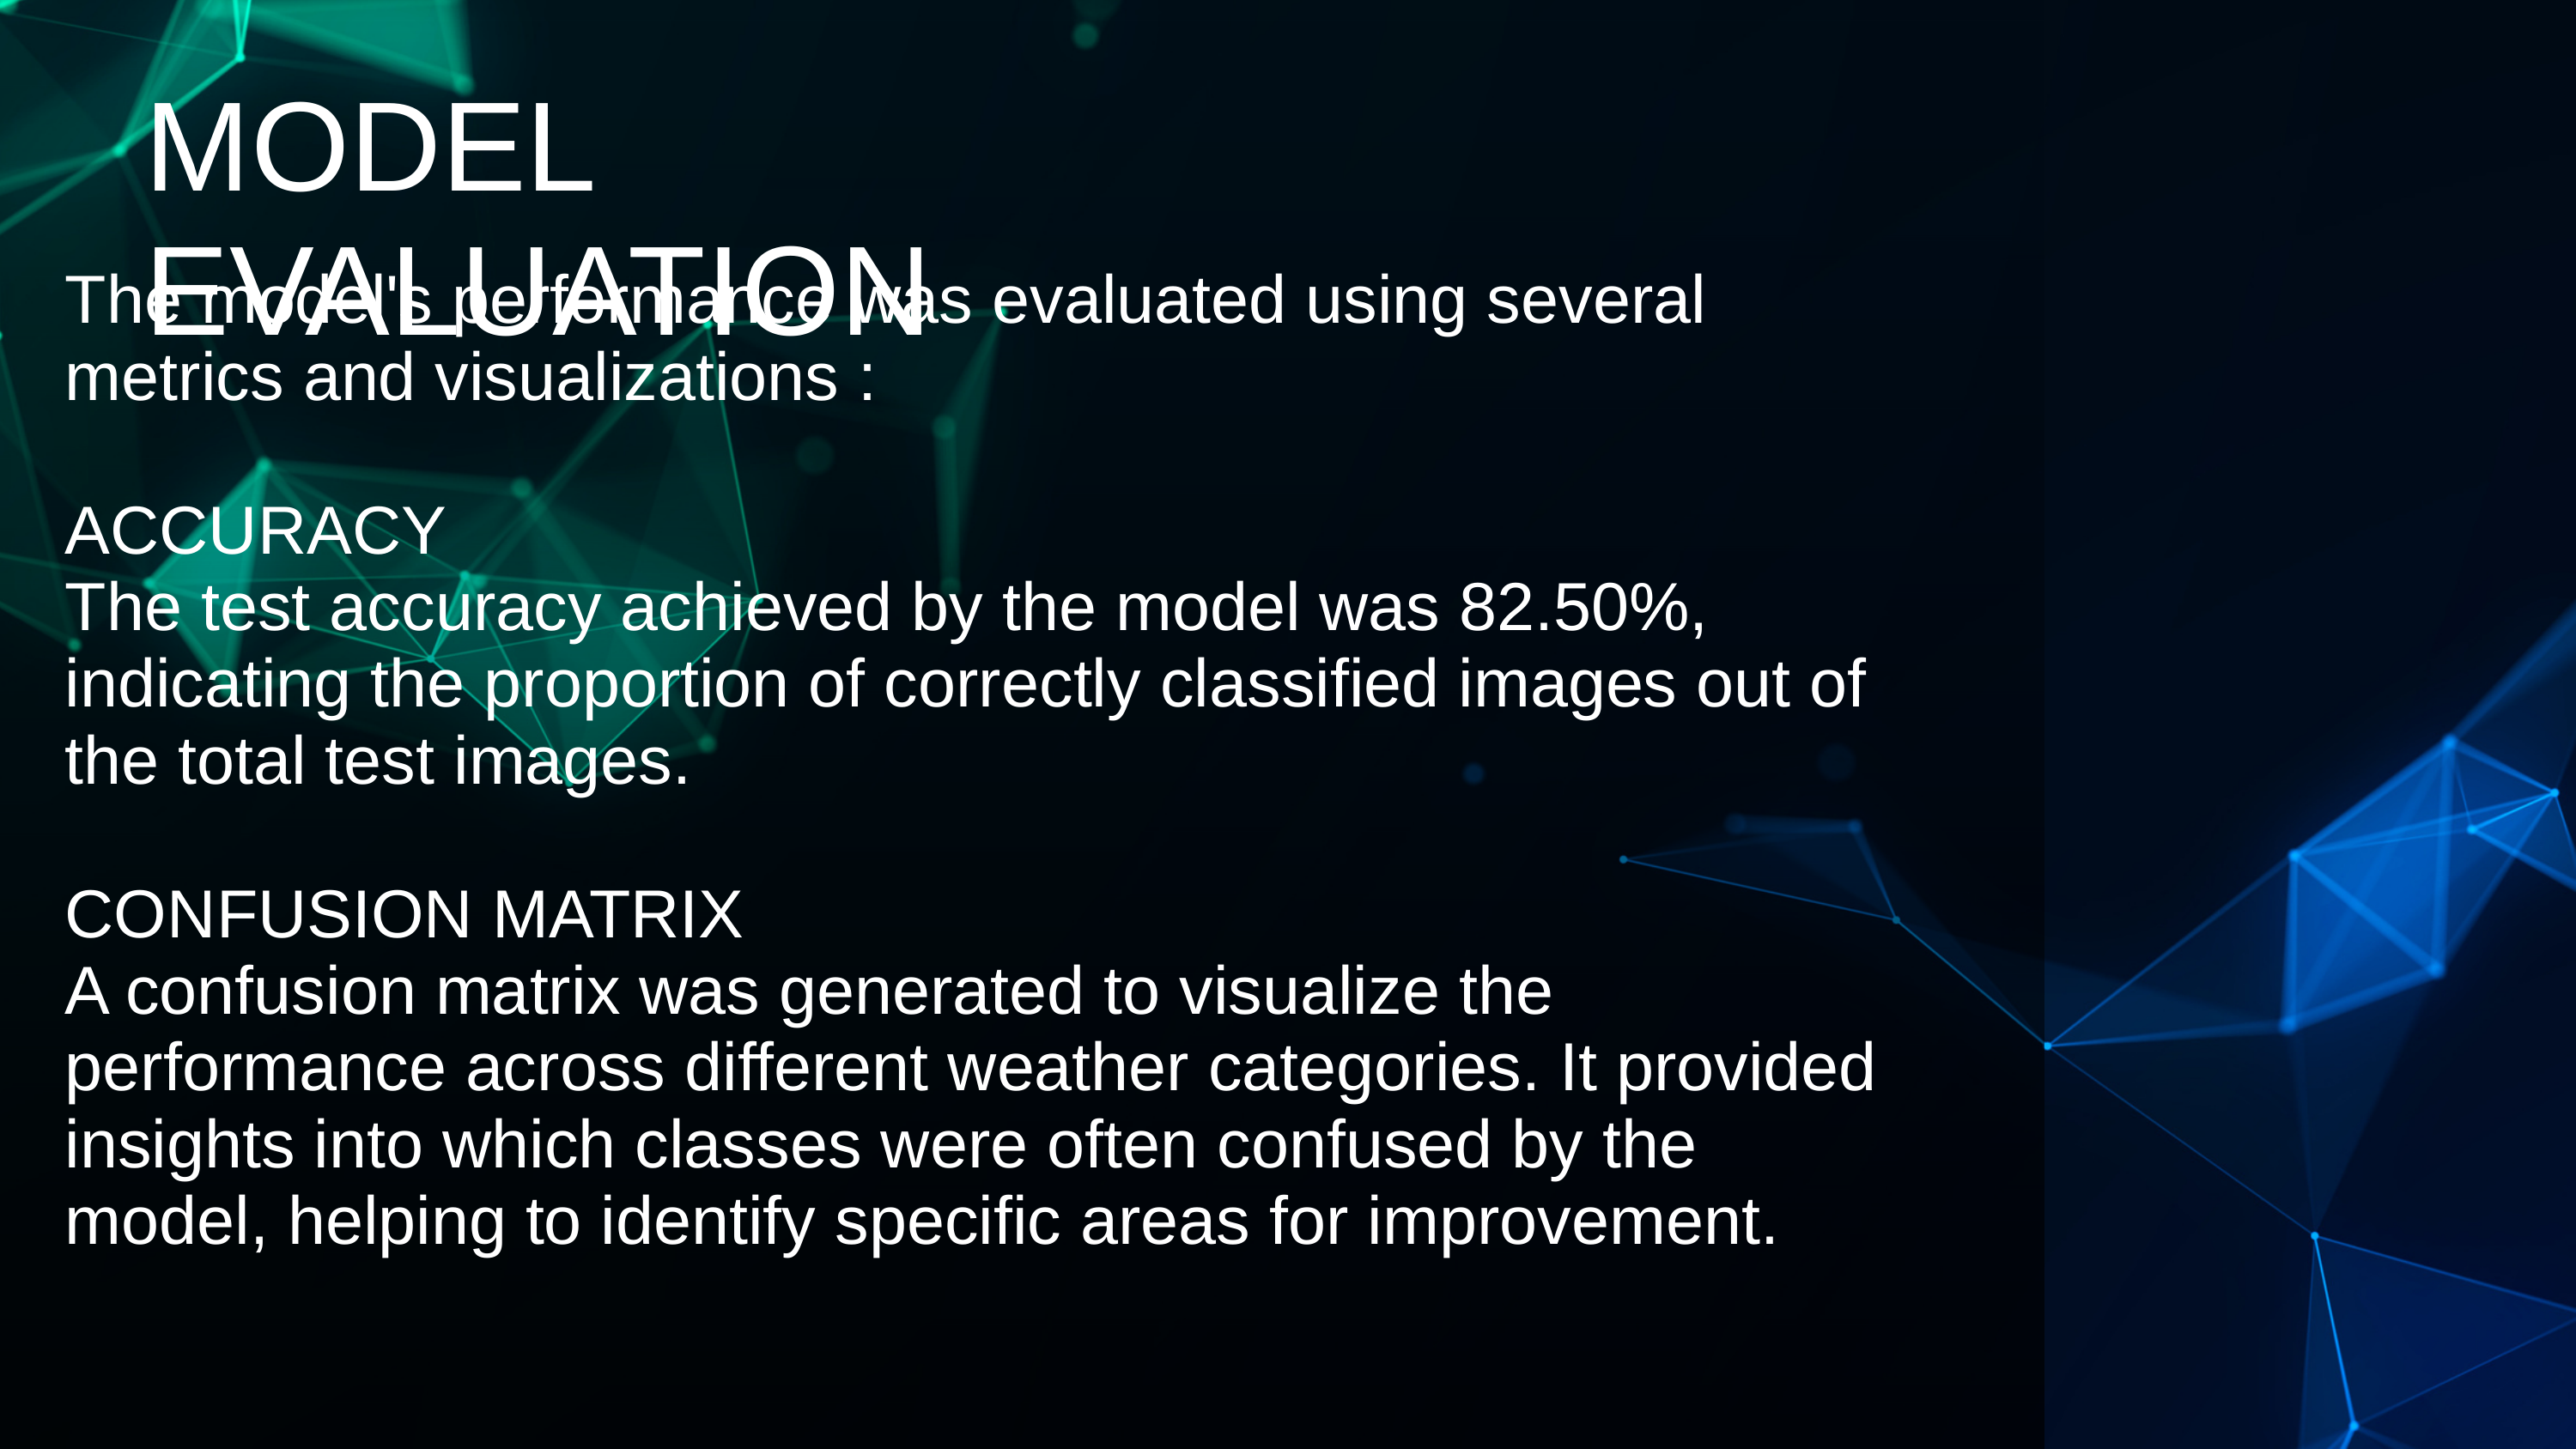

MODEL EVALUATION
The model's performance was evaluated using several metrics and visualizations :

ACCURACY
The test accuracy achieved by the model was 82.50%, indicating the proportion of correctly classified images out of the total test images.

CONFUSION MATRIX
A confusion matrix was generated to visualize the performance across different weather categories. It provided insights into which classes were often confused by the model, helping to identify specific areas for improvement.